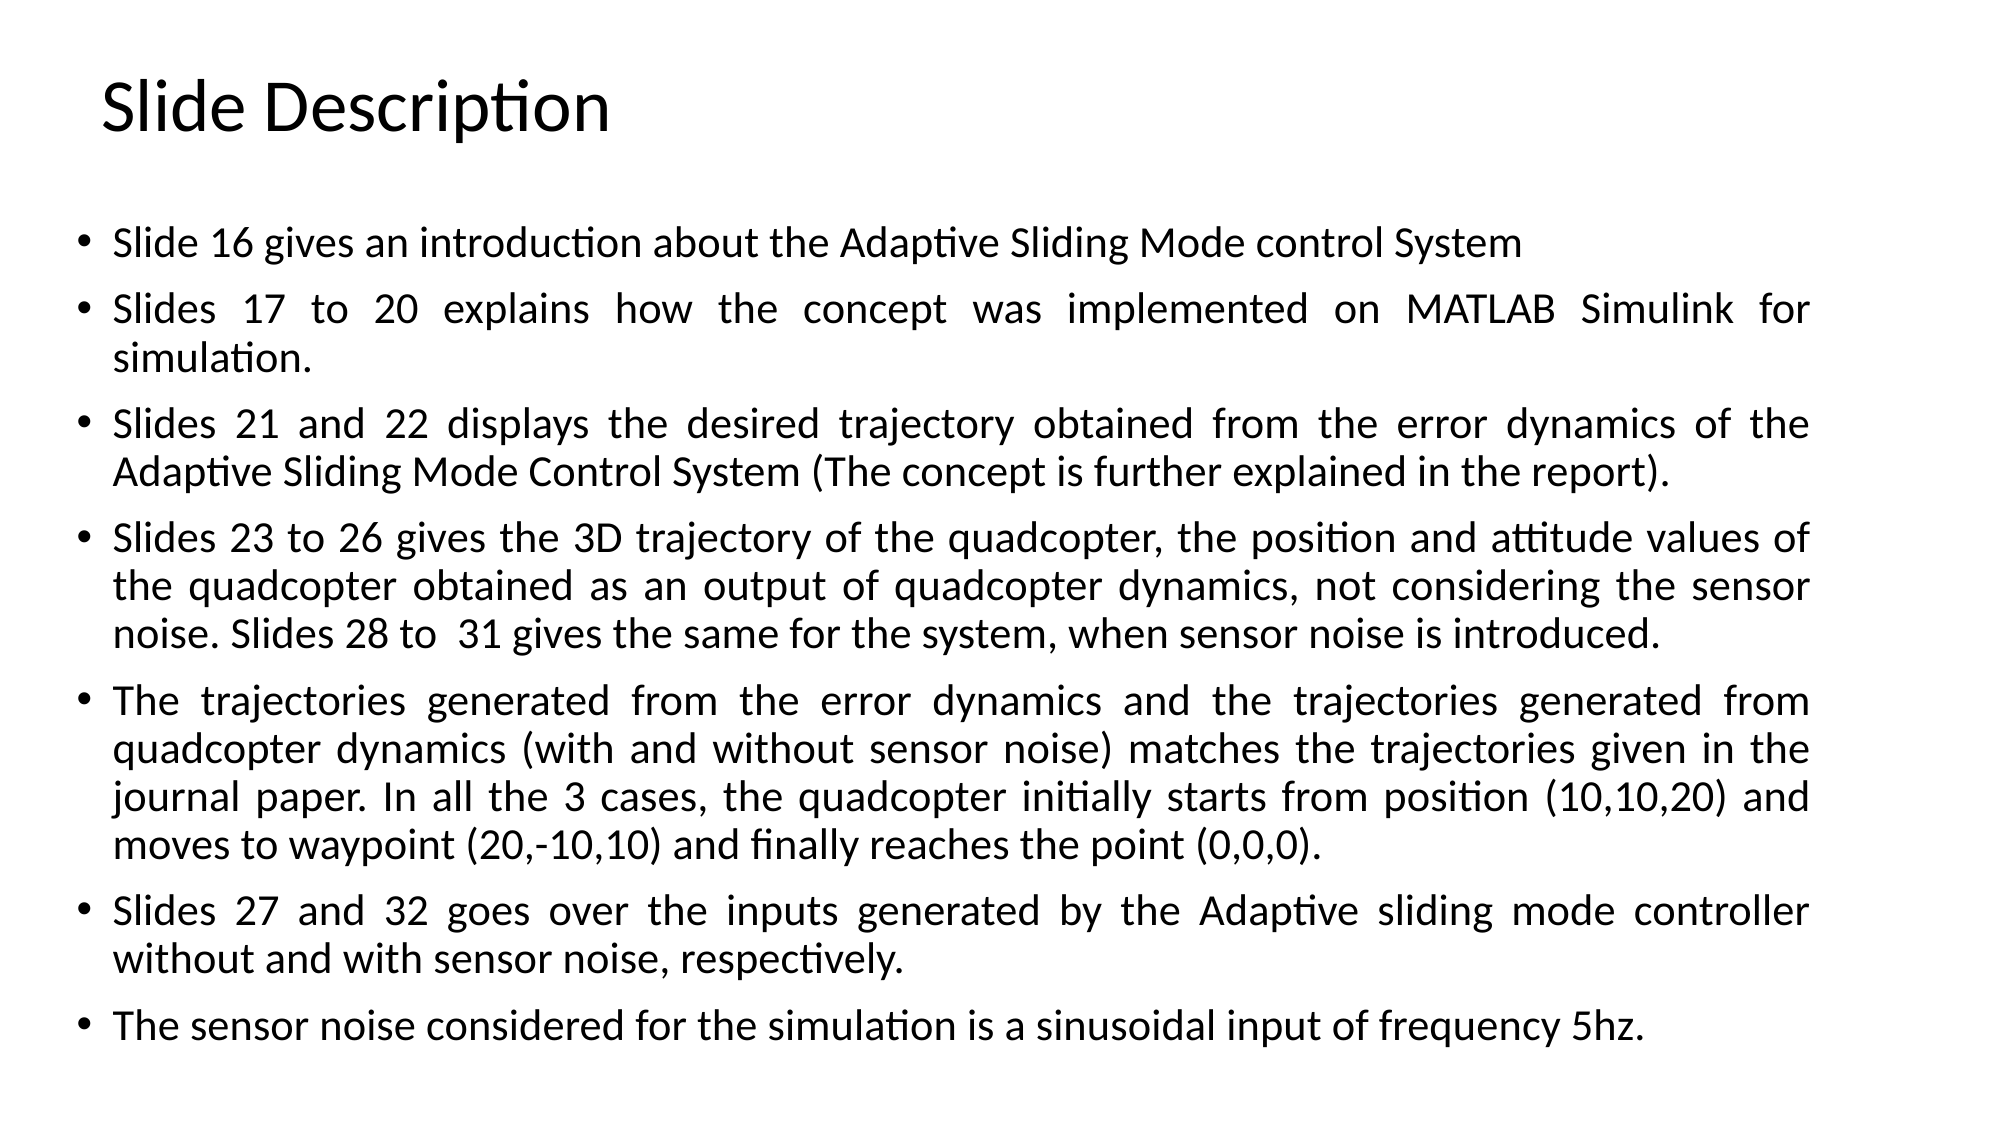

Slide Description
Slide 16 gives an introduction about the Adaptive Sliding Mode control System
Slides 17 to 20 explains how the concept was implemented on MATLAB Simulink for simulation.
Slides 21 and 22 displays the desired trajectory obtained from the error dynamics of the Adaptive Sliding Mode Control System (The concept is further explained in the report).
Slides 23 to 26 gives the 3D trajectory of the quadcopter, the position and attitude values of the quadcopter obtained as an output of quadcopter dynamics, not considering the sensor noise. Slides 28 to  31 gives the same for the system, when sensor noise is introduced.
The trajectories generated from the error dynamics and the trajectories generated from quadcopter dynamics (with and without sensor noise) matches the trajectories given in the journal paper. In all the 3 cases, the quadcopter initially starts from position (10,10,20) and moves to waypoint (20,-10,10) and finally reaches the point (0,0,0).
Slides 27 and 32 goes over the inputs generated by the Adaptive sliding mode controller without and with sensor noise, respectively.
The sensor noise considered for the simulation is a sinusoidal input of frequency 5hz.